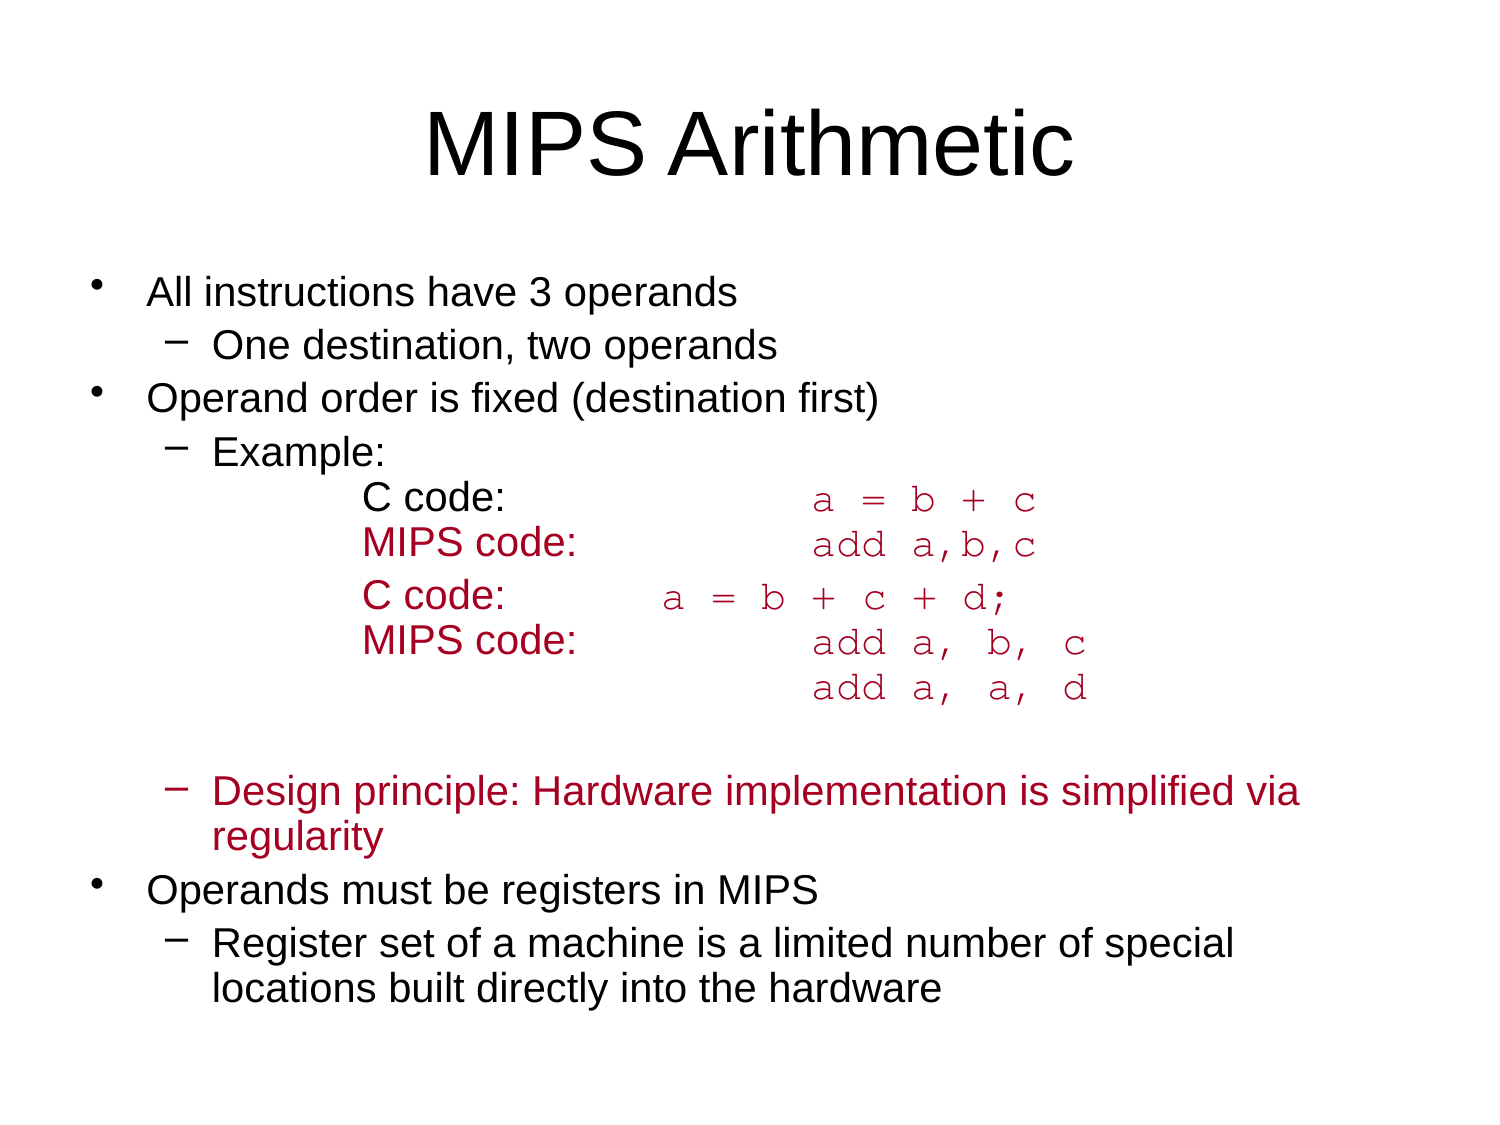

# MIPS Arithmetic
All instructions have 3 operands
One destination, two operands
Operand order is fixed (destination first)
Example:
	C code:  		a = b + c
	MIPS code:		add a,b,c
		C code:		a = b + c + d;
	MIPS code:		add a, b, c
				add a, a, d

Design principle: Hardware implementation is simplified via regularity
Operands must be registers in MIPS
Register set of a machine is a limited number of special locations built directly into the hardware